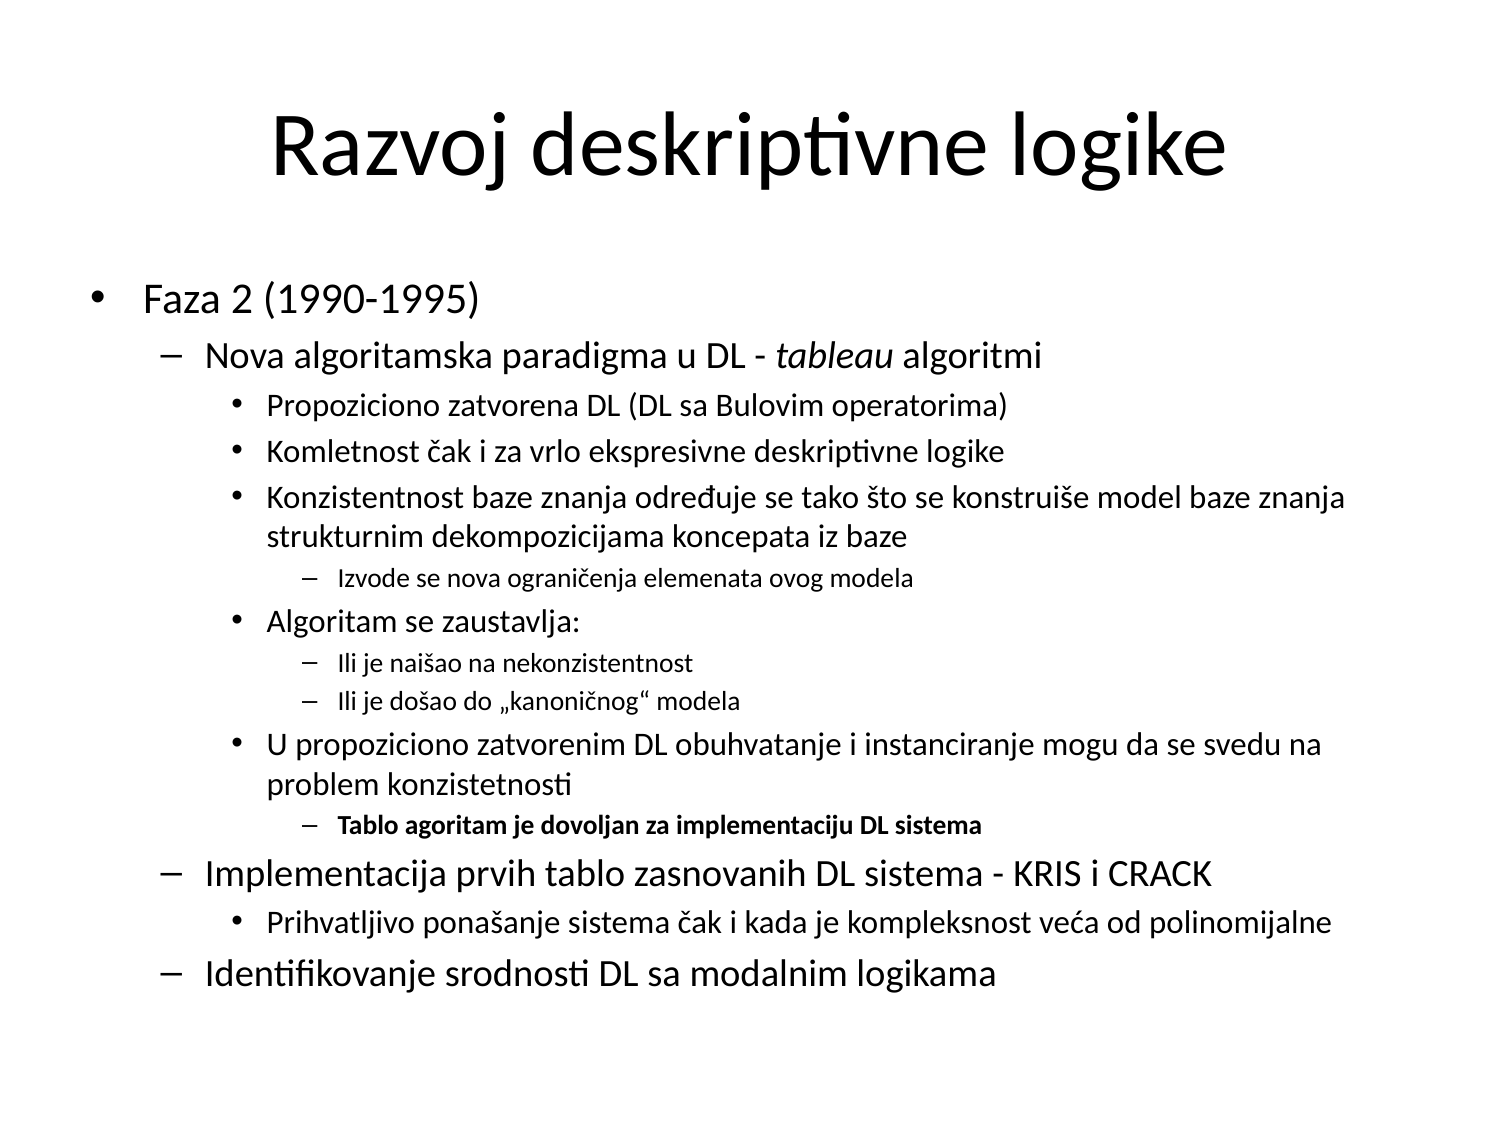

# Razvoj deskriptivne logike
Faza 2 (1990-1995)
Nova algoritamska paradigma u DL - tableau algoritmi
Propoziciono zatvorena DL (DL sa Bulovim operatorima)
Komletnost čak i za vrlo ekspresivne deskriptivne logike
Konzistentnost baze znanja određuje se tako što se konstruiše model baze znanja strukturnim dekompozicijama koncepata iz baze
Izvode se nova ograničenja elemenata ovog modela
Algoritam se zaustavlja:
Ili je naišao na nekonzistentnost
Ili je došao do „kanoničnog“ modela
U propoziciono zatvorenim DL obuhvatanje i instanciranje mogu da se svedu na problem konzistetnosti
Tablo agoritam je dovoljan za implementaciju DL sistema
Implementacija prvih tablo zasnovanih DL sistema - KRIS i CRACK
Prihvatljivo ponašanje sistema čak i kada je kompleksnost veća od polinomijalne
Identifikovanje srodnosti DL sa modalnim logikama